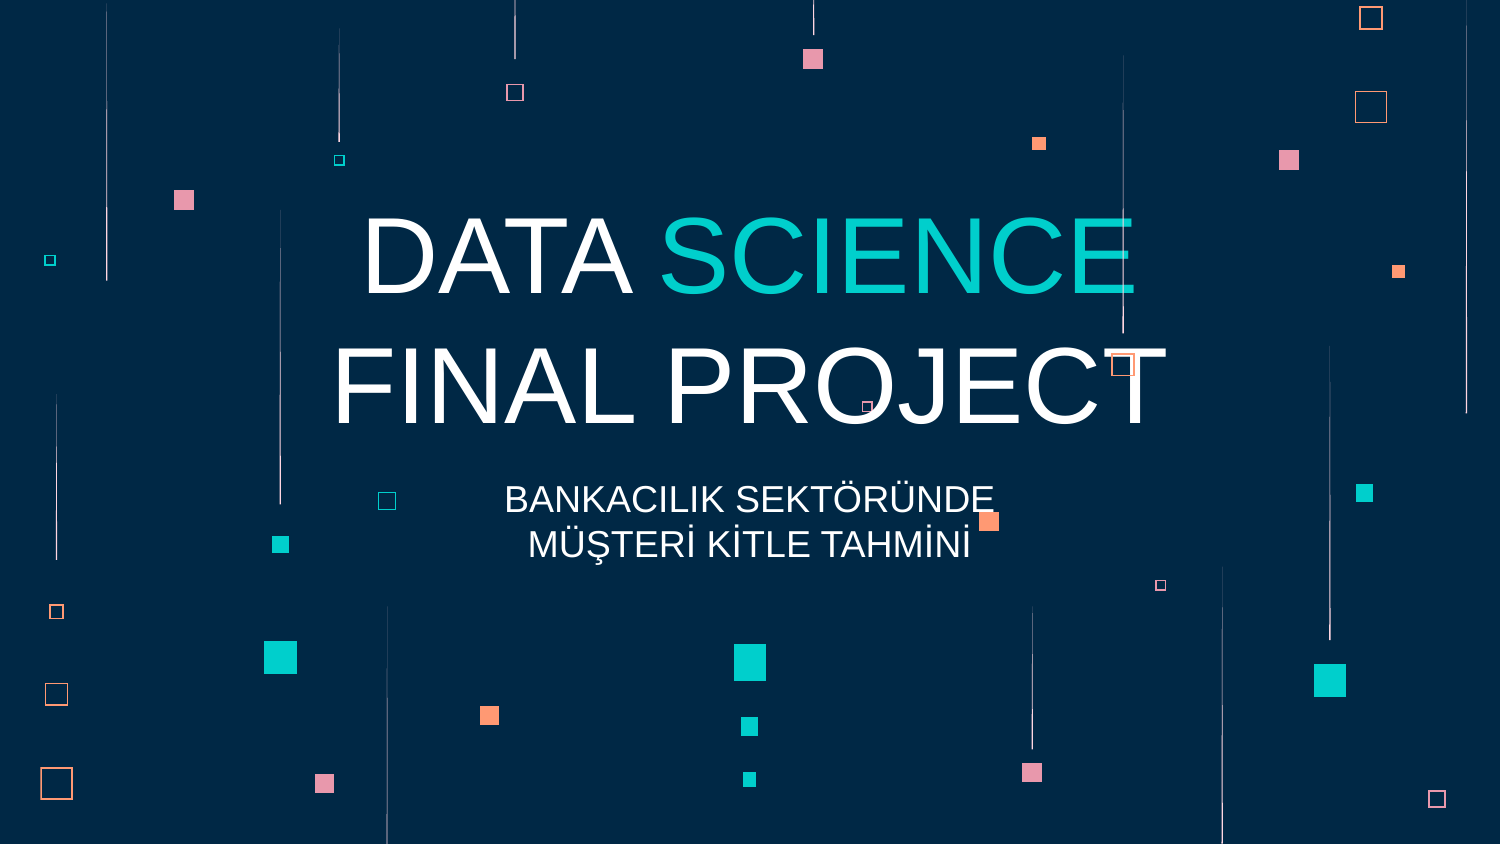

# DATA SCIENCE FINAL PROJECT

BANKACILIK SEKTÖRÜNDE MÜŞTERİ KİTLE TAHMİNİ